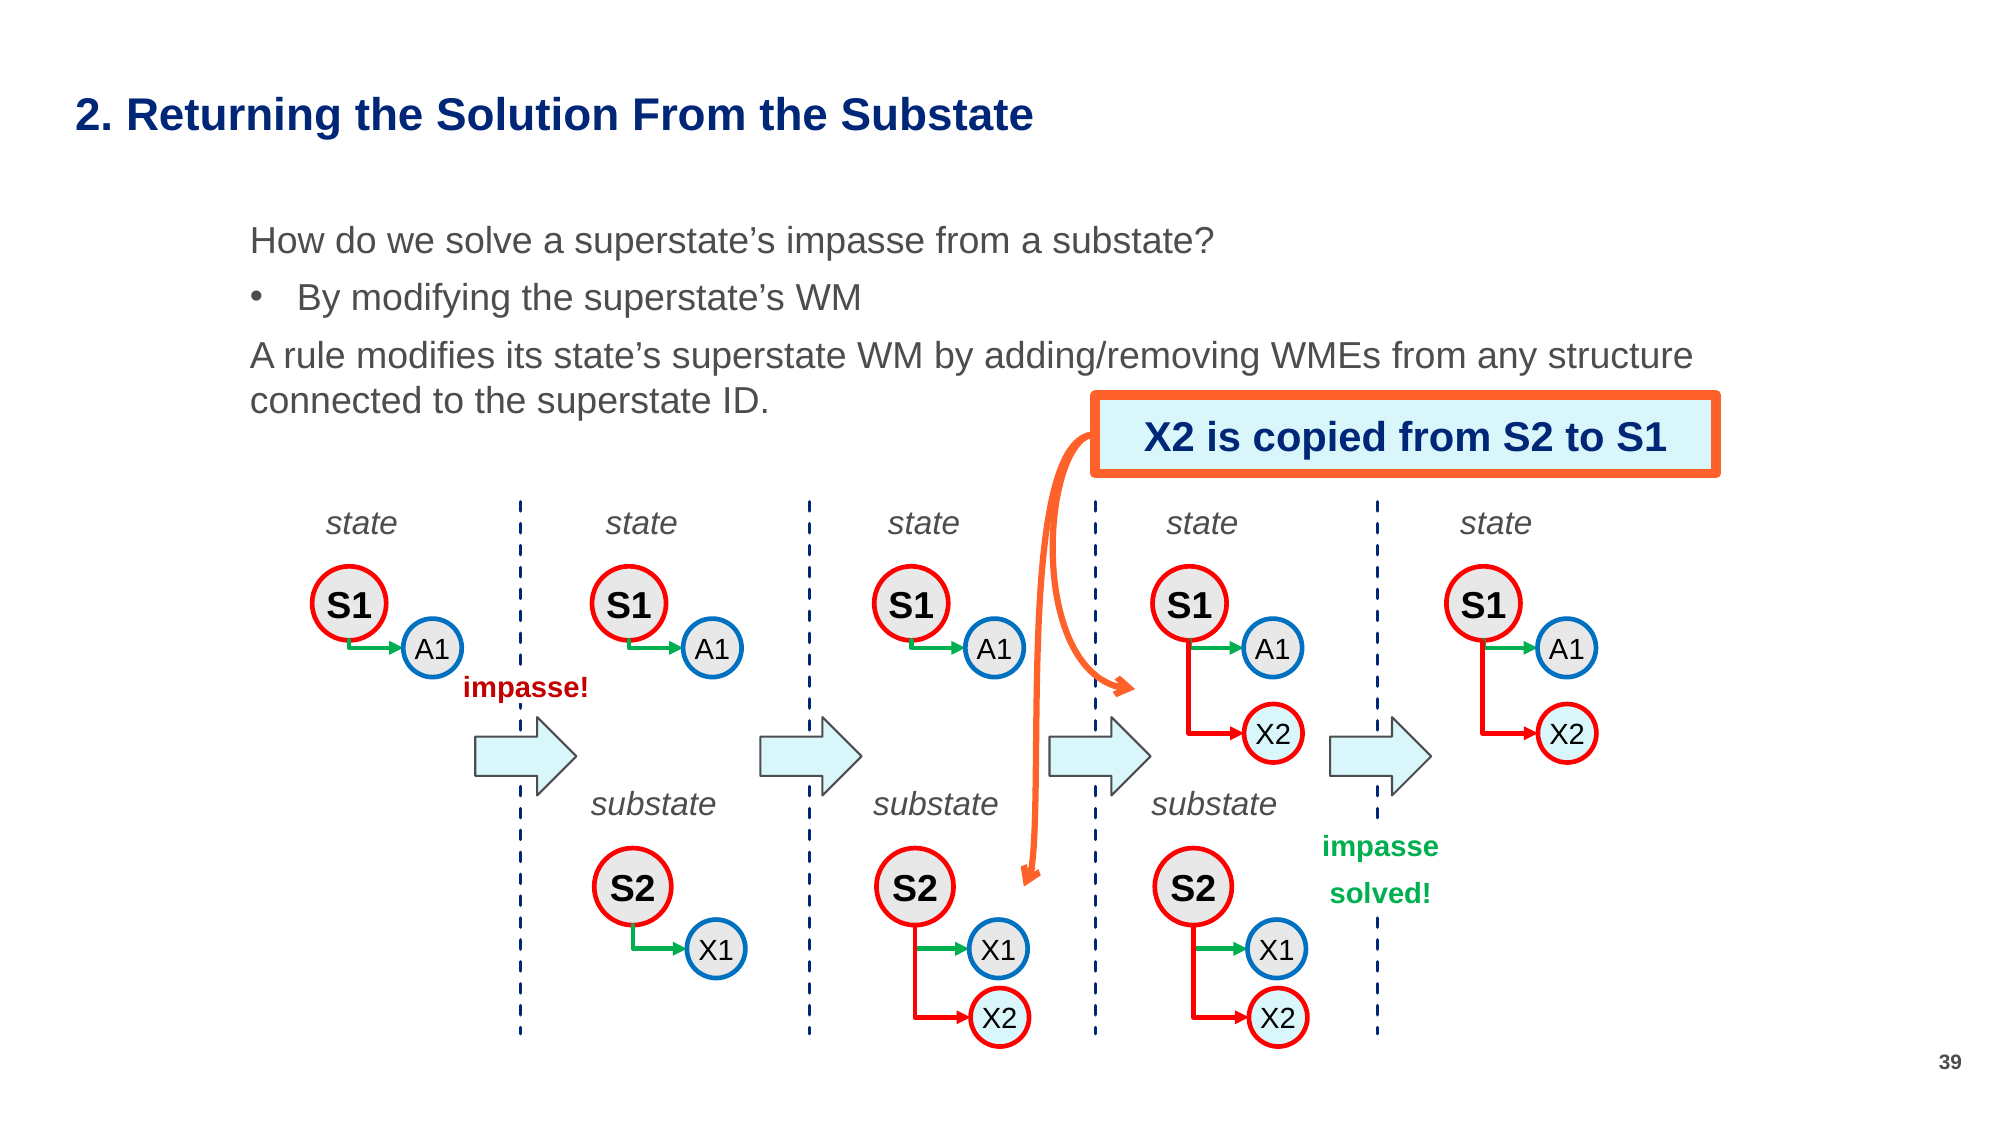

# 2. Returning the Solution From the Substate
How do we solve a superstate’s impasse from a substate?
By modifying the superstate’s WM
A rule modifies its state’s superstate WM by adding/removing WMEs from any structure connected to the superstate ID.

X2 is copied from S2 to S1
state
state
state
state
state
S1
A1
S1
A1
S1
A1
S1
A1
S1
A1
impasse!
X2
X2

substate
substate
substate
impasse
solved!
S2
X1
S2
X1
S2
X1
X2
X2